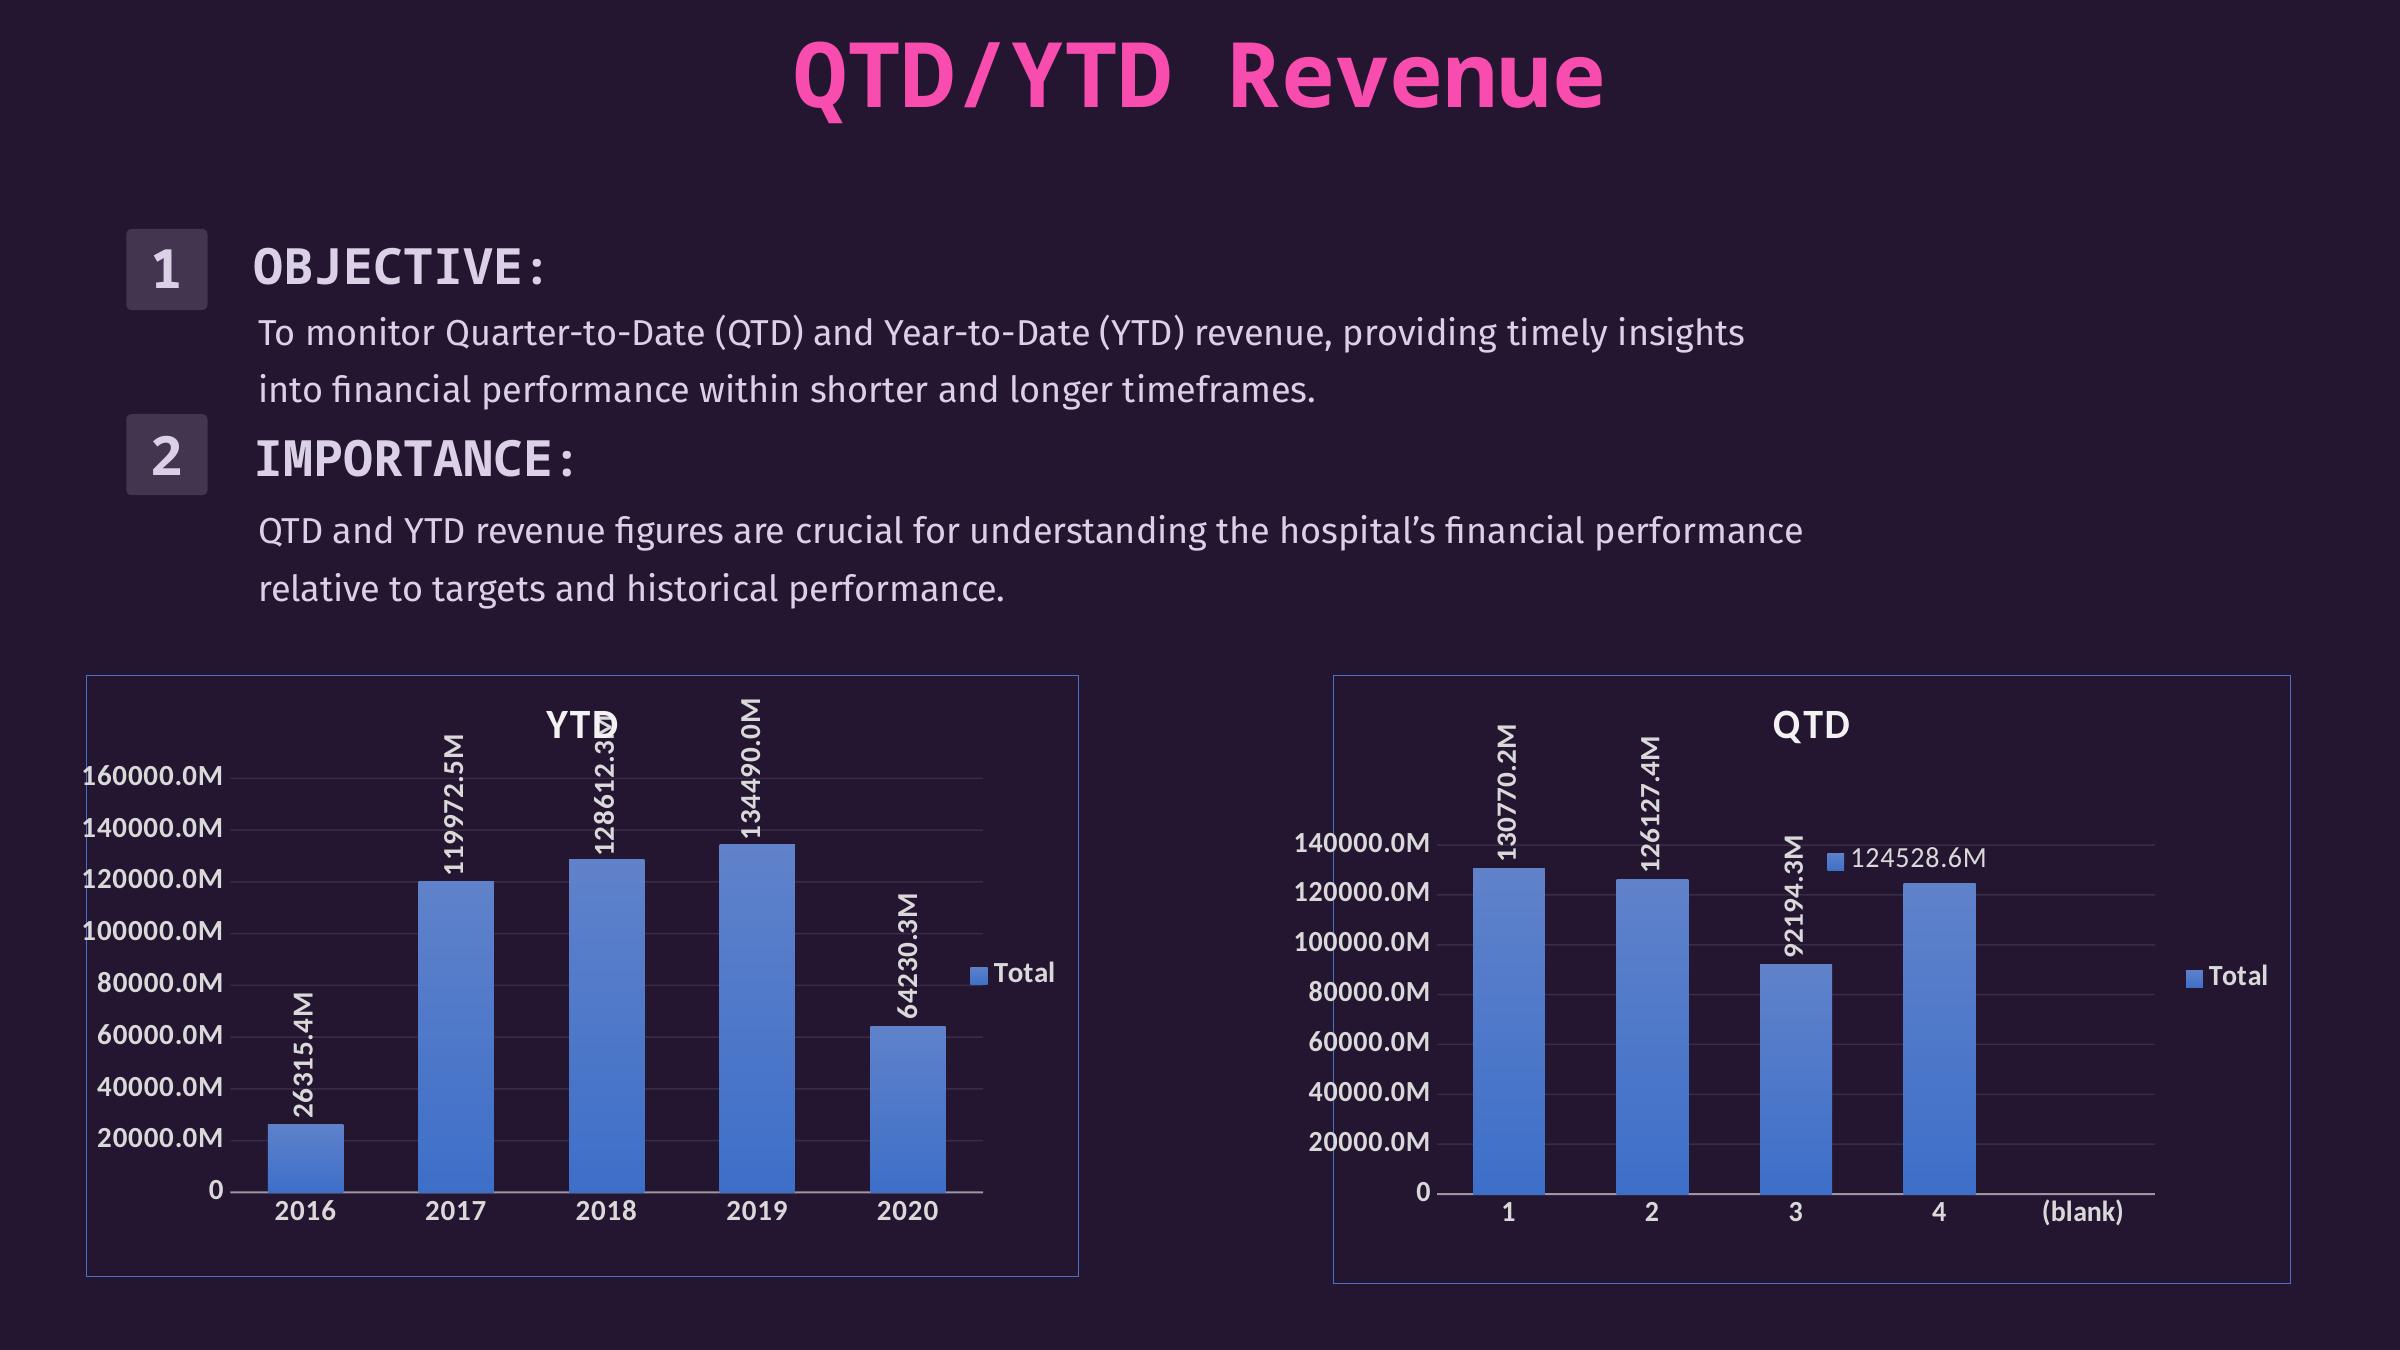

QTD/YTD Revenue
TOTAL DISCHARGE

[unsupported chart]

OBJECTIVE:
1
To monitor Quarter-to-Date (QTD) and Year-to-Date (YTD) revenue, providing timely insights
into financial performance within shorter and longer timeframes.

IMPORTANCE:
2
QTD and YTD revenue figures are crucial for understanding the hospital’s financial performance
relative to targets and historical performance.

### Chart: YTD

| Category | Total |
|---|---|
| 2016 | 26315386167.0 |
| 2017 | 119972540857.0 |
| 2018 | 128612256004.0 |
| 2019 | 134489966378.0 |
| 2020 | 64230295559.0 |

### Chart: QTD

| Category | Total |
|---|---|
| 1 | 130770188104.0 |
| 2 | 126127399436.0 |
| 3 | 92194289813.0 |
| 4 | 124528567612.0 |
| (blank) | None |